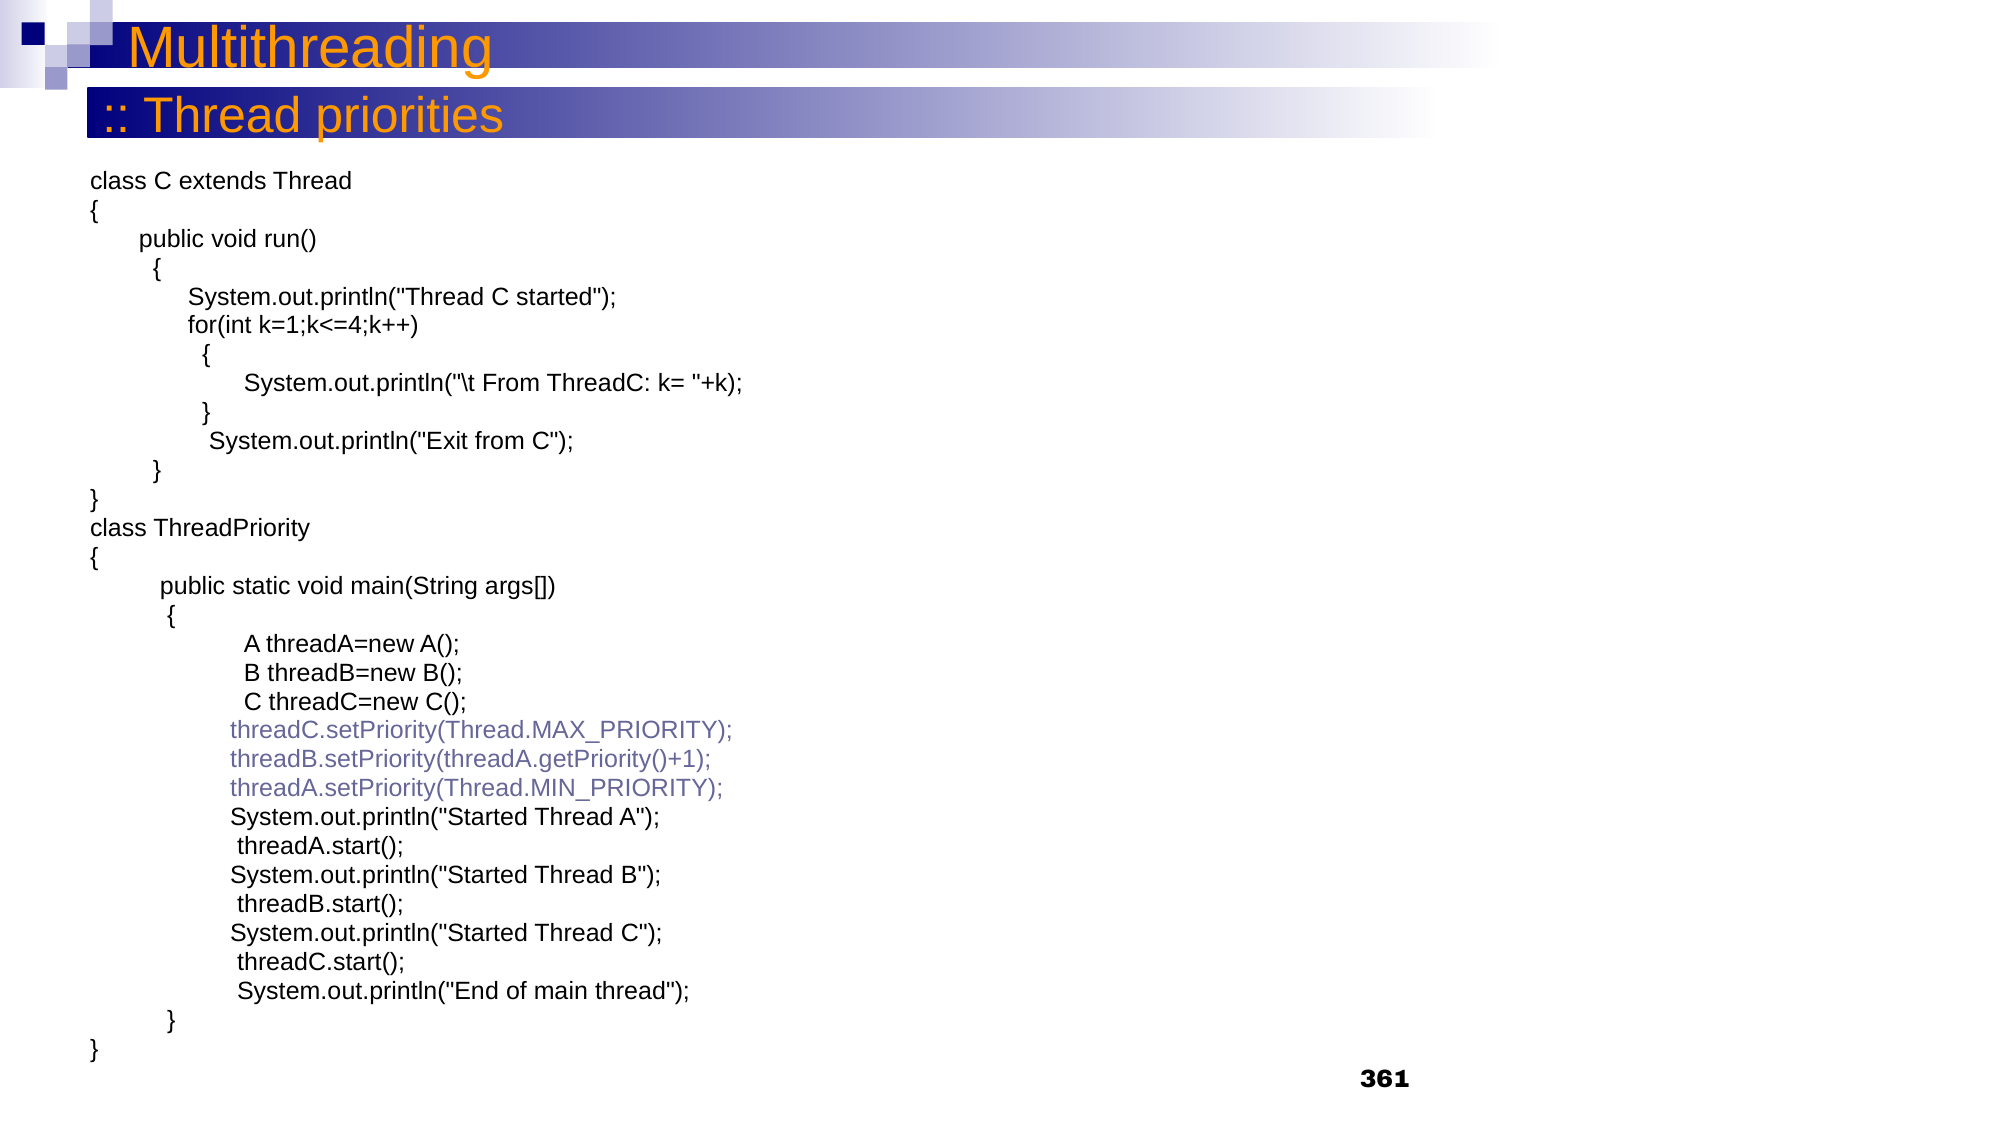

Multithreading
:: Thread priorities
class C extends Thread
{
       public void run()
         {
              System.out.println("Thread C started");
              for(int k=1;k<=4;k++)
                {
                      System.out.println("\t From ThreadC: k= "+k);
                }
                 System.out.println("Exit from C");
         }
}
class ThreadPriority
{
          public static void main(String args[])
           {
                      A threadA=new A();
                      B threadB=new B();
                      C threadC=new C();
                    threadC.setPriority(Thread.MAX_PRIORITY);
                    threadB.setPriority(threadA.getPriority()+1);
                    threadA.setPriority(Thread.MIN_PRIORITY);
                    System.out.println("Started Thread A");
                     threadA.start();
                    System.out.println("Started Thread B");
                     threadB.start();
                    System.out.println("Started Thread C");
                     threadC.start();
                     System.out.println("End of main thread");
           }
}
361